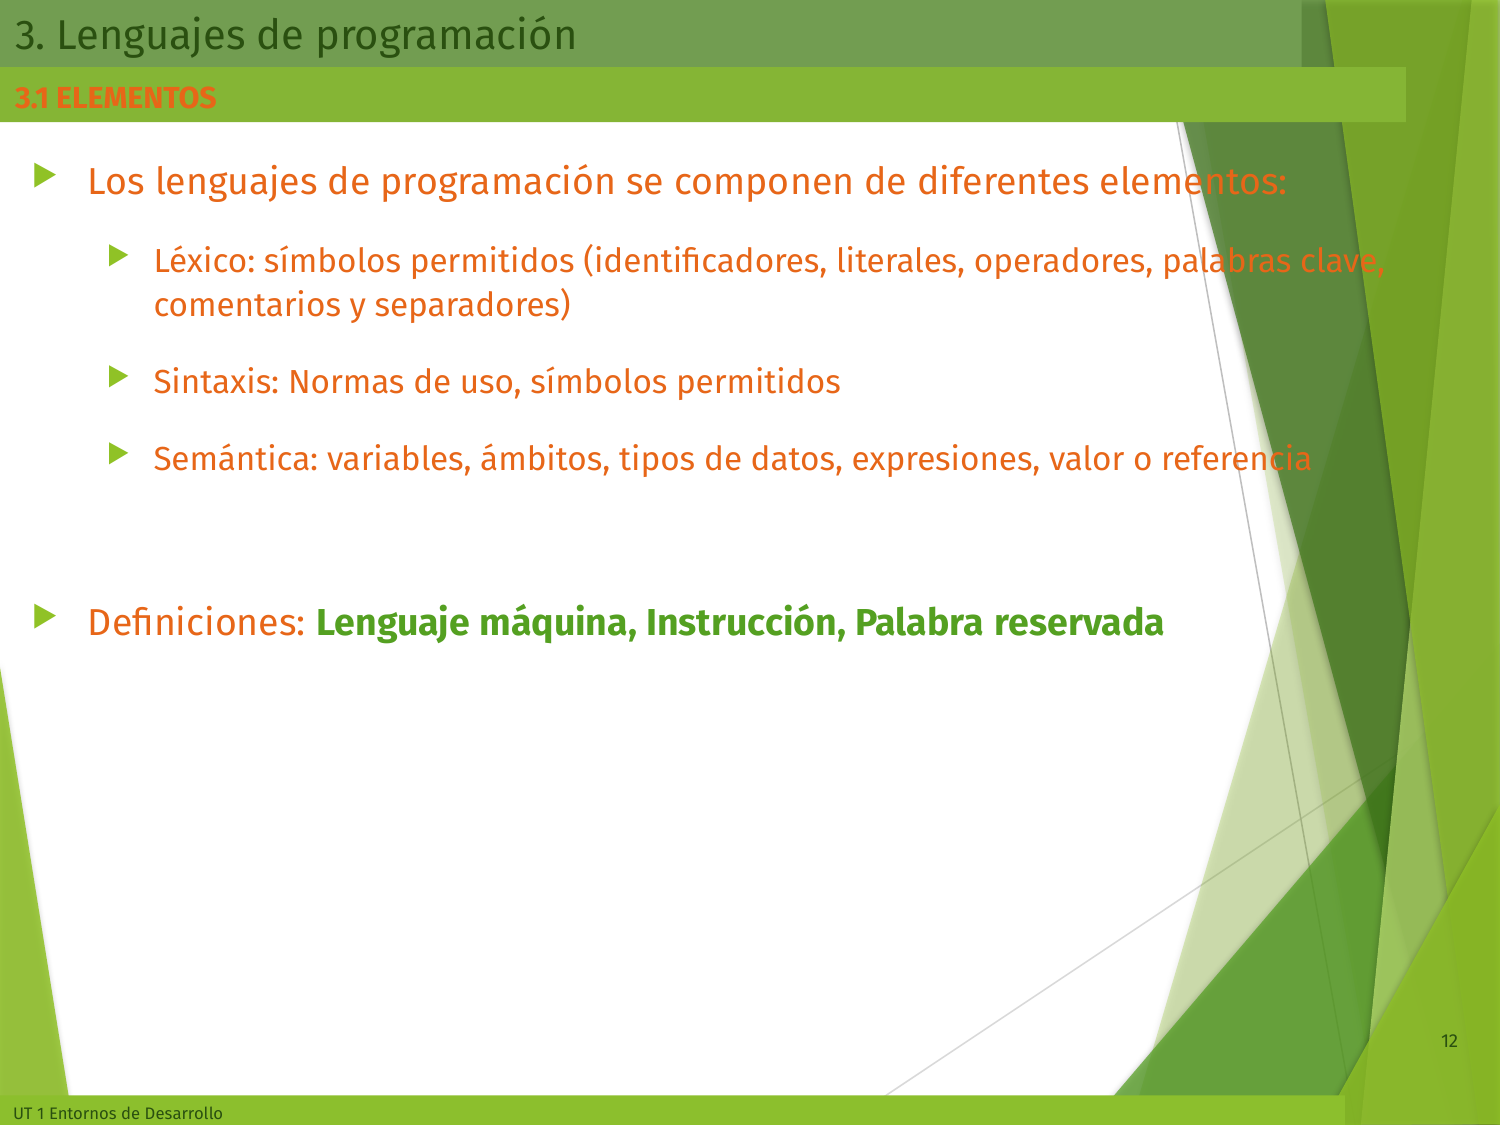

# 3. Lenguajes de programación
3.1 ELEMENTOS
Los lenguajes de programación se componen de diferentes elementos:
Léxico: símbolos permitidos (identificadores, literales, operadores, palabras clave, comentarios y separadores)
Sintaxis: Normas de uso, símbolos permitidos
Semántica: variables, ámbitos, tipos de datos, expresiones, valor o referencia

Definiciones: Lenguaje máquina, Instrucción, Palabra reservada

12